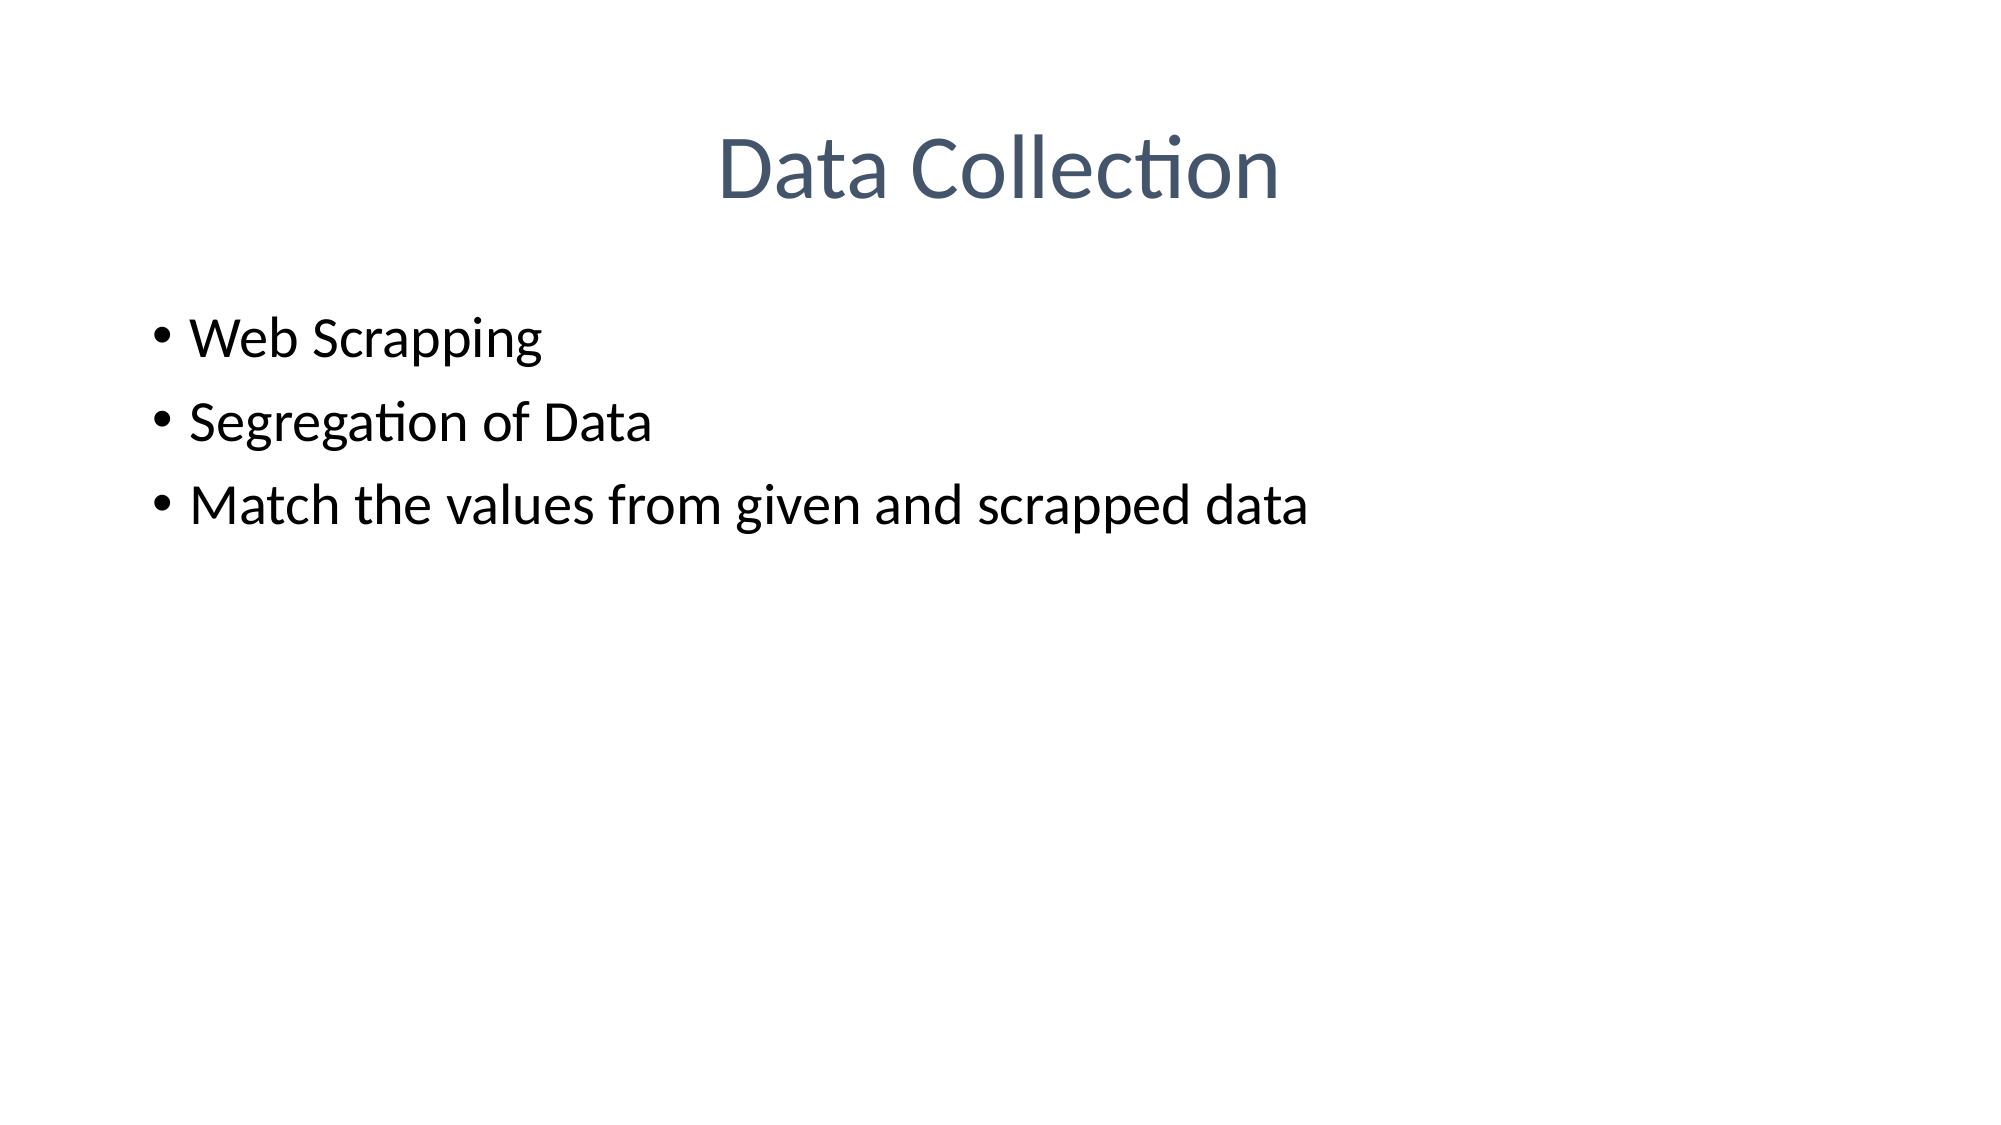

# Data Collection
Web Scrapping
Segregation of Data
Match the values from given and scrapped data